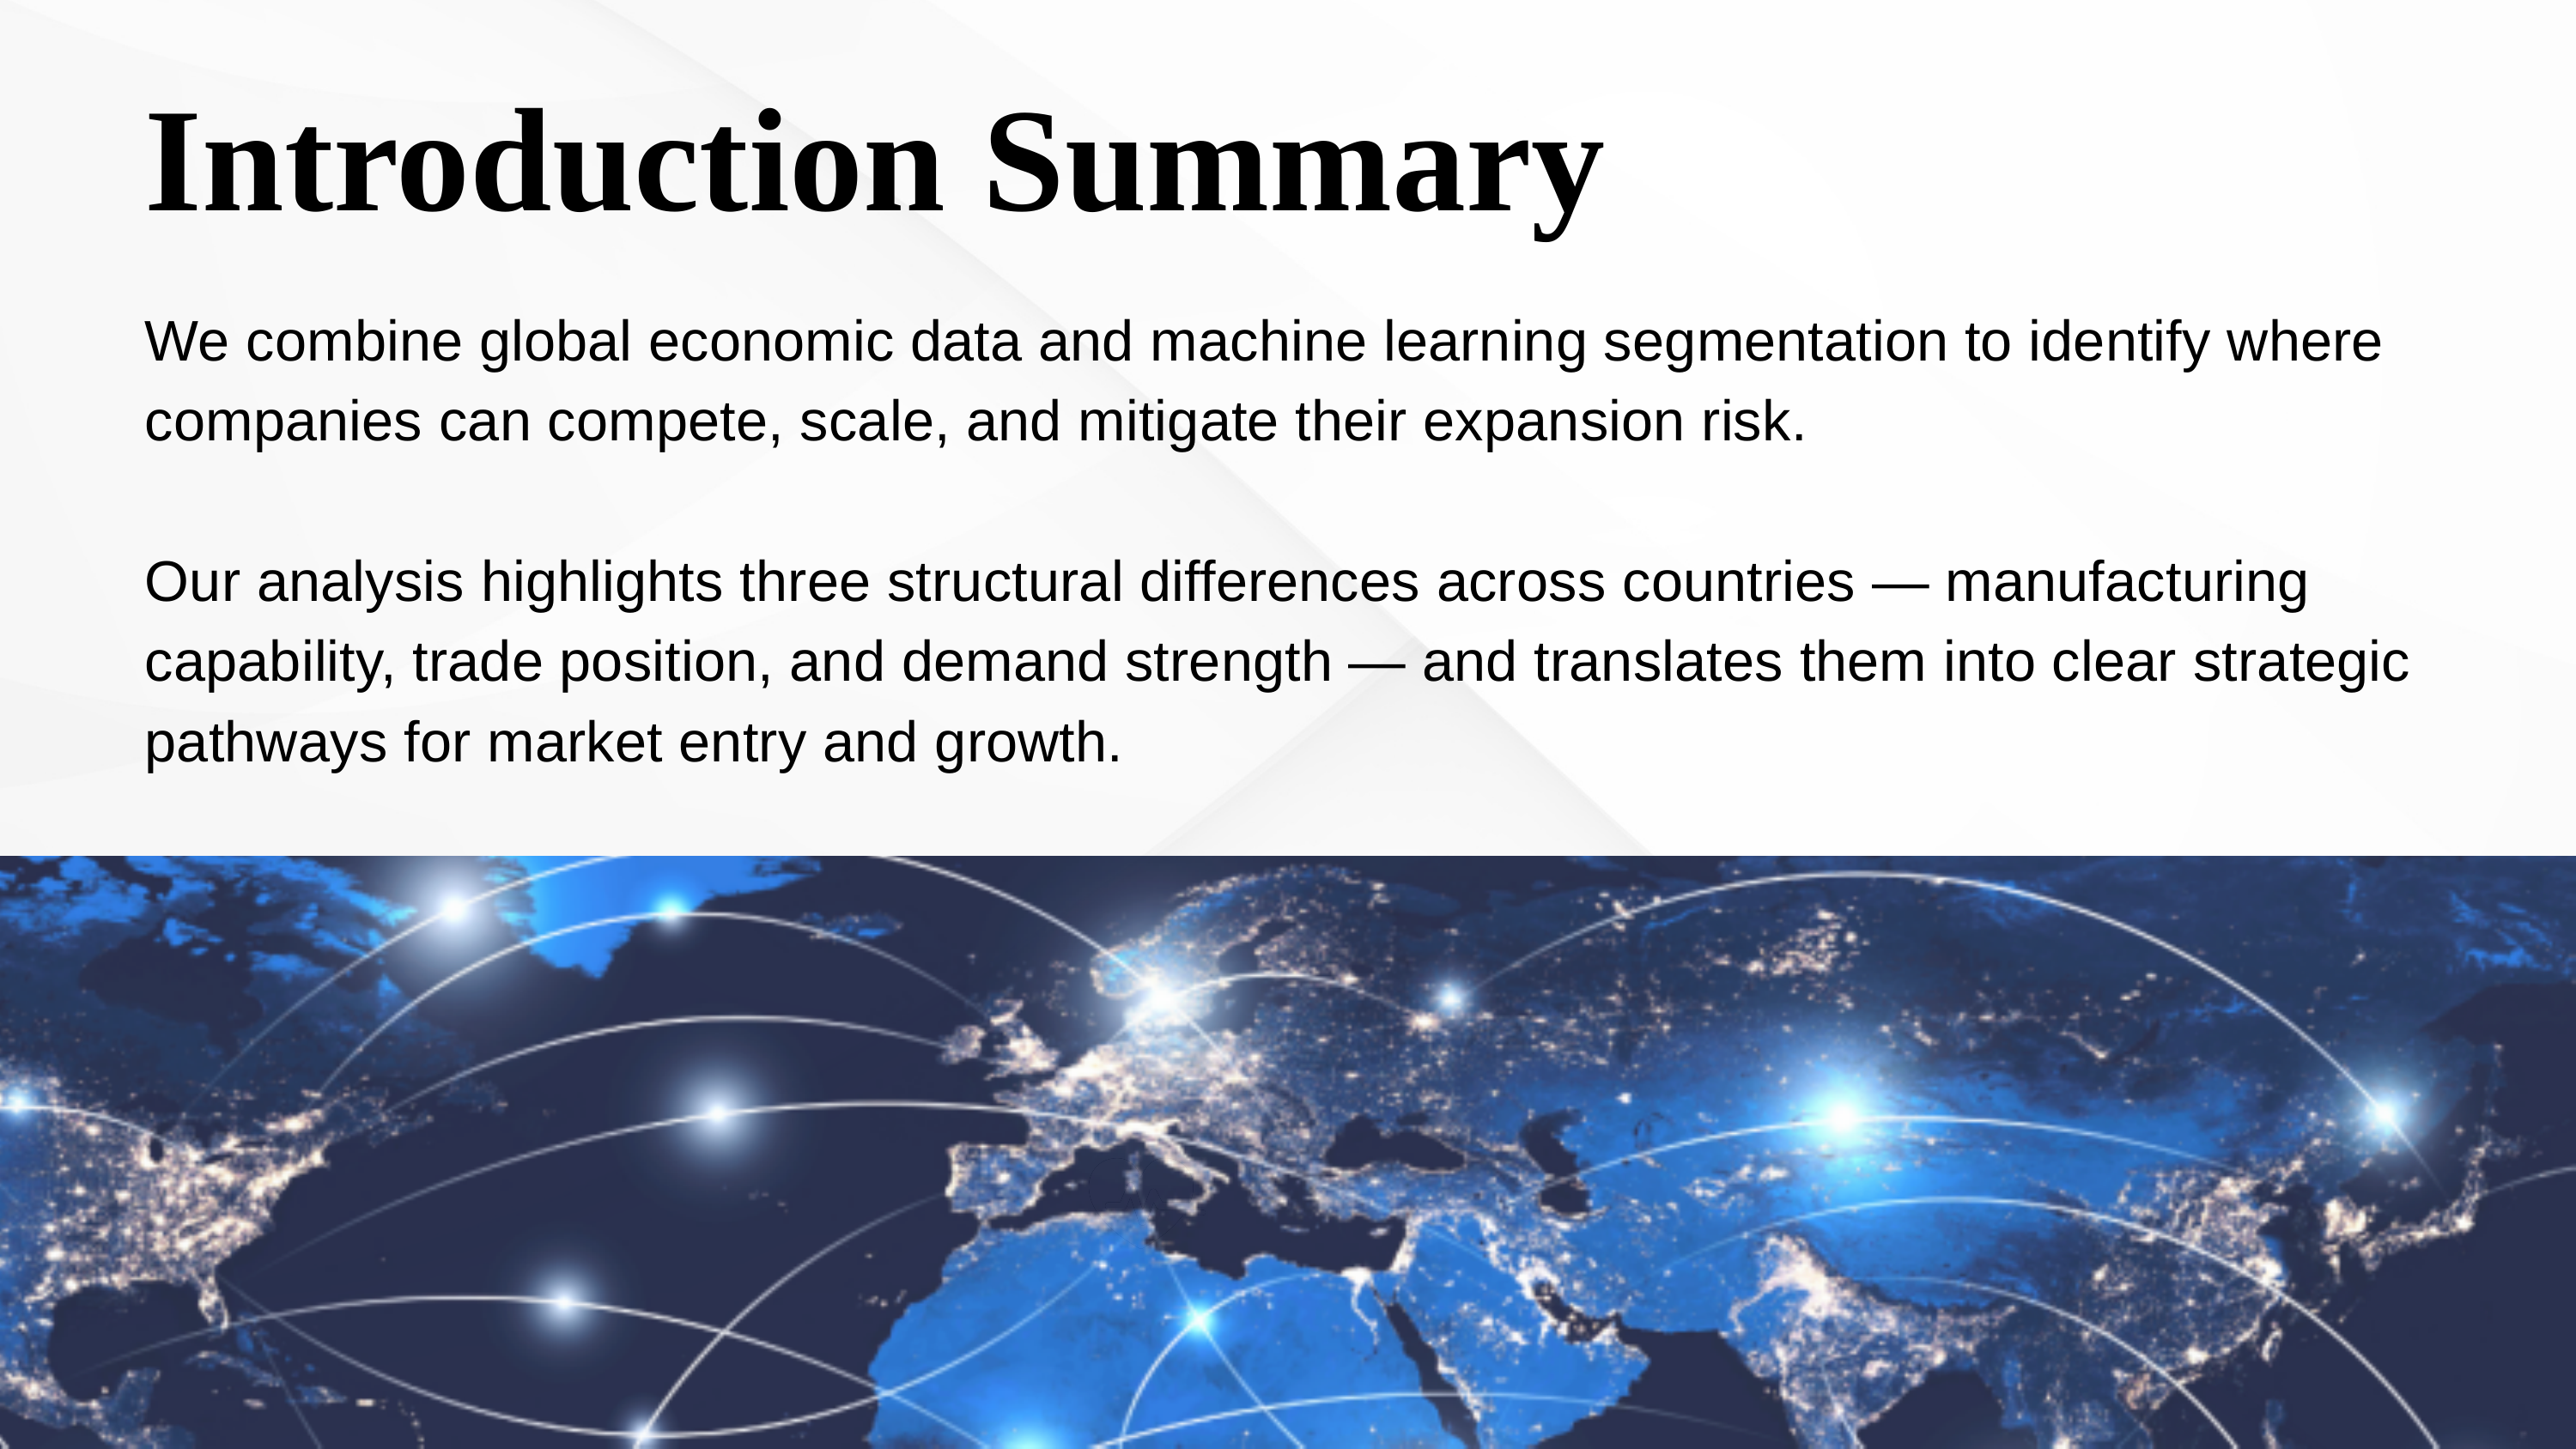

Introduction Summary
We combine global economic data and machine learning segmentation to identify where companies can compete, scale, and mitigate their expansion risk.

Our analysis highlights three structural differences across countries — manufacturing capability, trade position, and demand strength — and translates them into clear strategic pathways for market entry and growth.